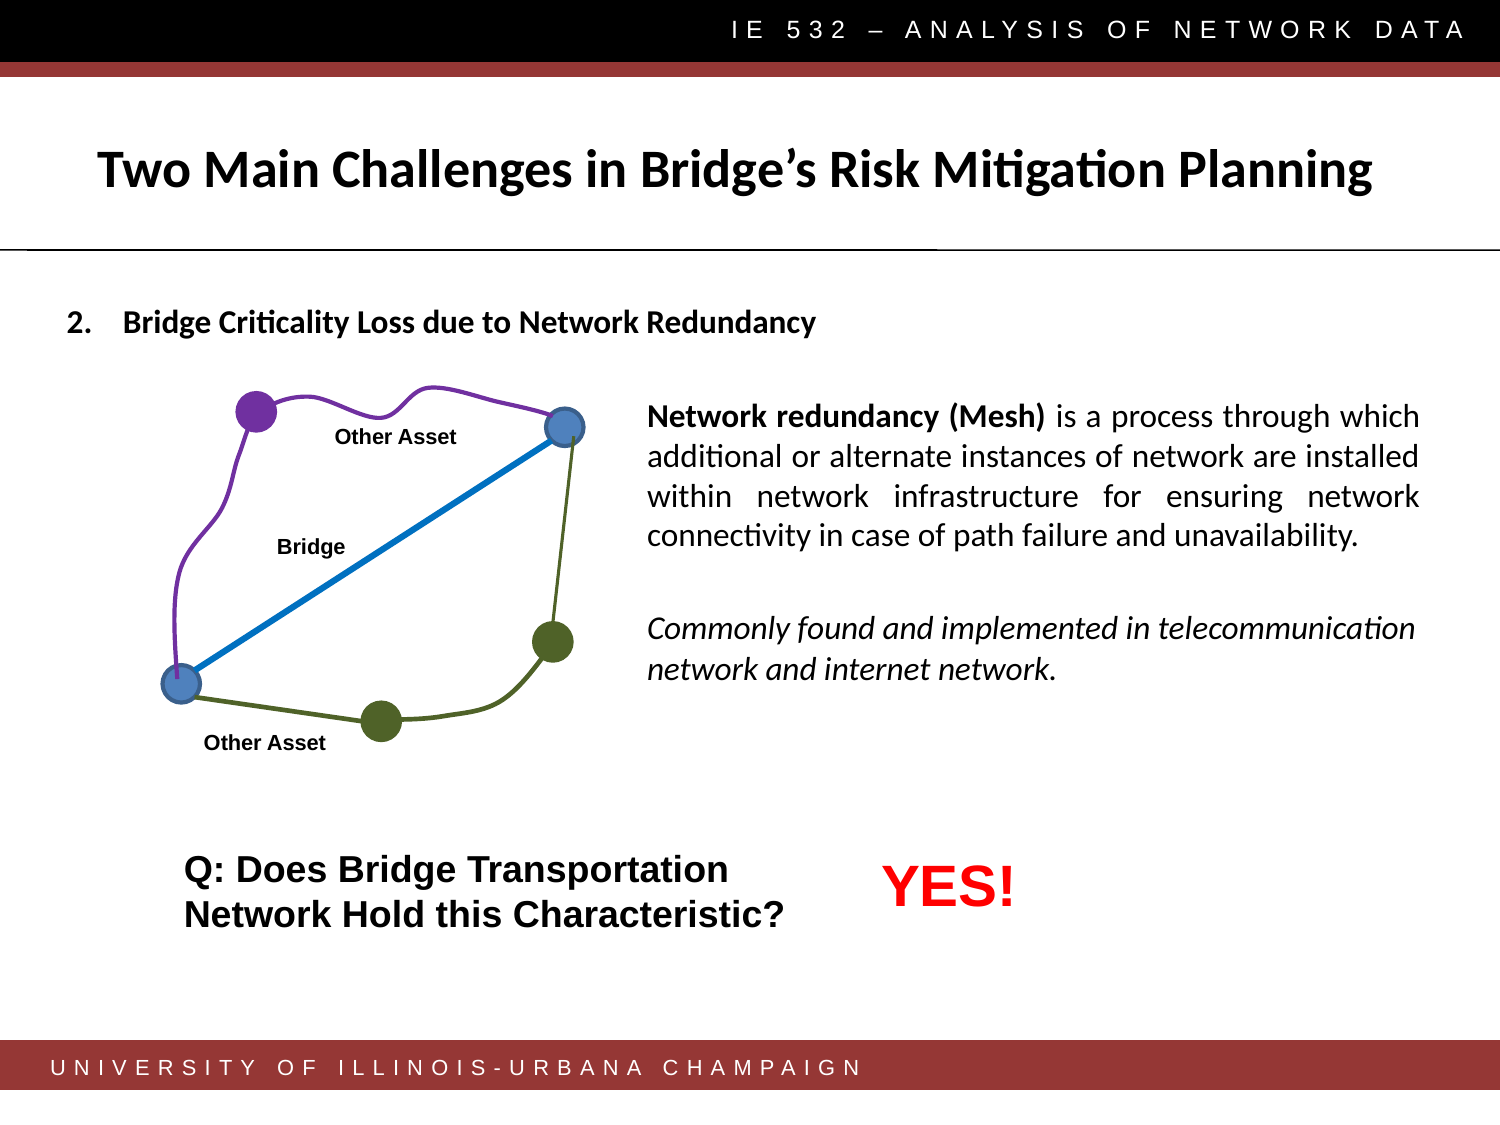

IE 532 – ANALYSIS OF NETWORK DATA
Two Main Challenges in Bridge’s Risk Mitigation Planning

Bridge Criticality Loss due to Network Redundancy

Network redundancy (Mesh) is a process through which additional or alternate instances of network are installed within network infrastructure for ensuring network connectivity in case of path failure and unavailability.

Commonly found and implemented in telecommunication network and internet network.

Other Asset
Bridge

Other Asset
Q: Does Bridge Transportation Network Hold this Characteristic?
YES!

UNIVERSITY OF ILLINOIS-URBANA CHAMPAIGN
4